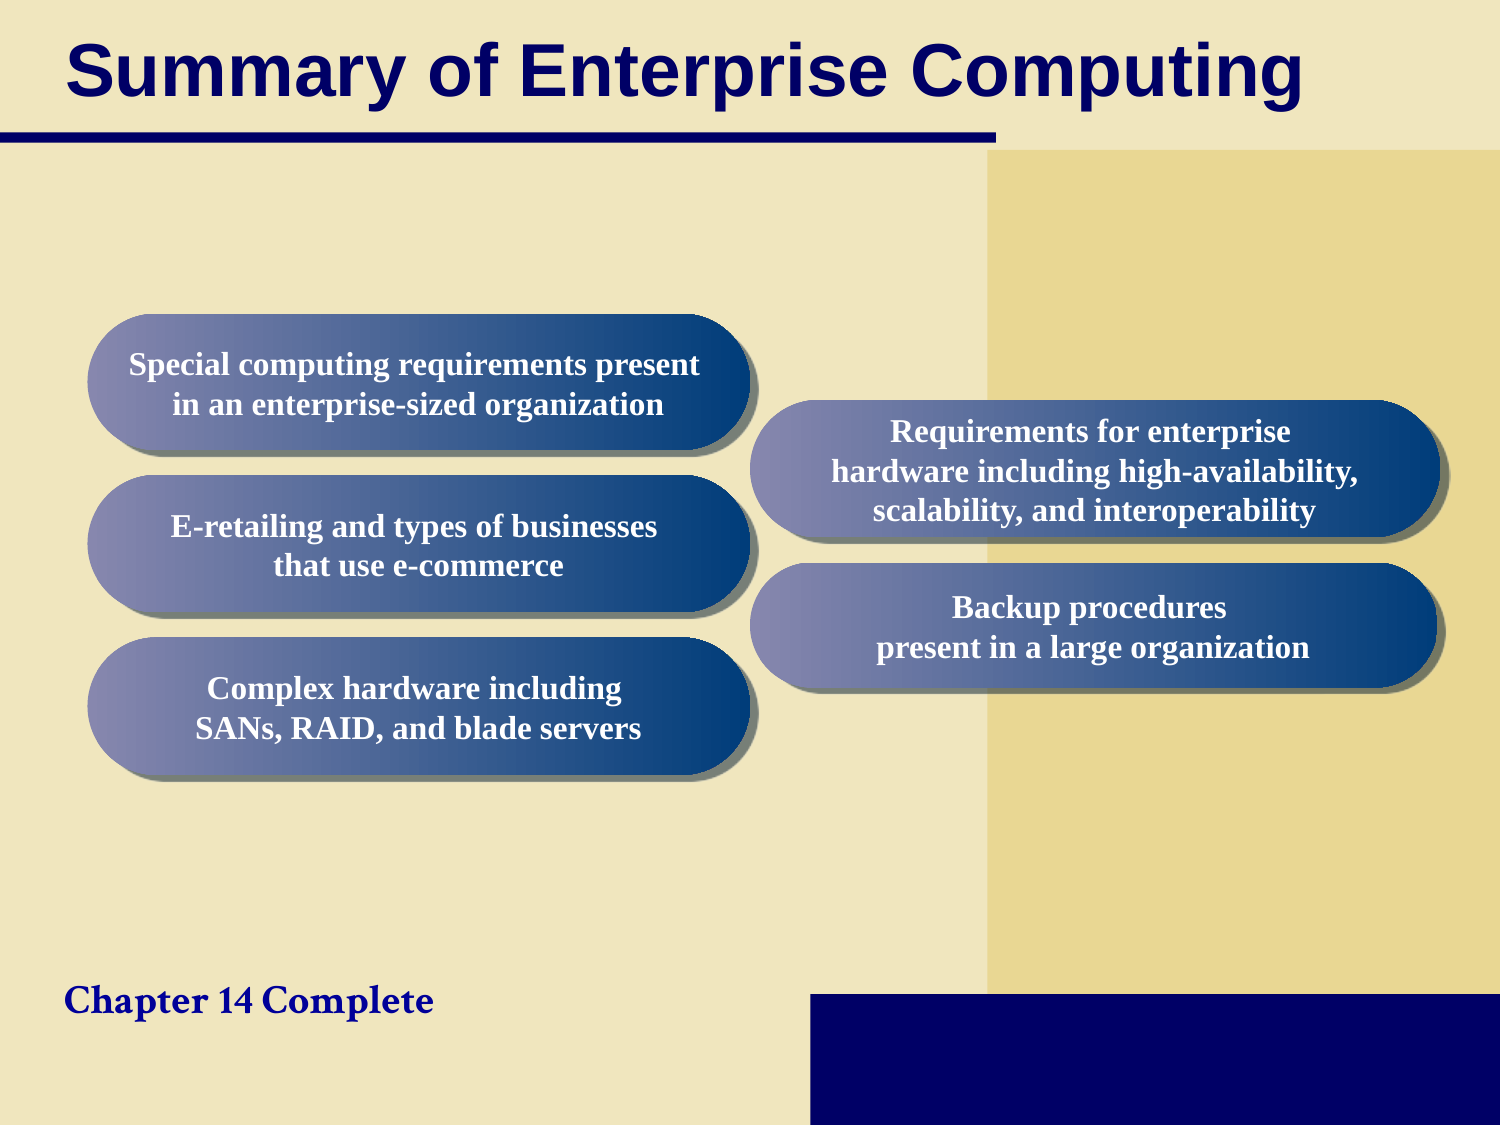

# Summary of Enterprise Computing
Special computing requirements present
in an enterprise-sized organization
Requirements for enterprise
hardware including high-availability, scalability, and interoperability
E-retailing and types of businesses
that use e-commerce
Backup procedures
present in a large organization
Complex hardware including
SANs, RAID, and blade servers
Chapter 14 Complete